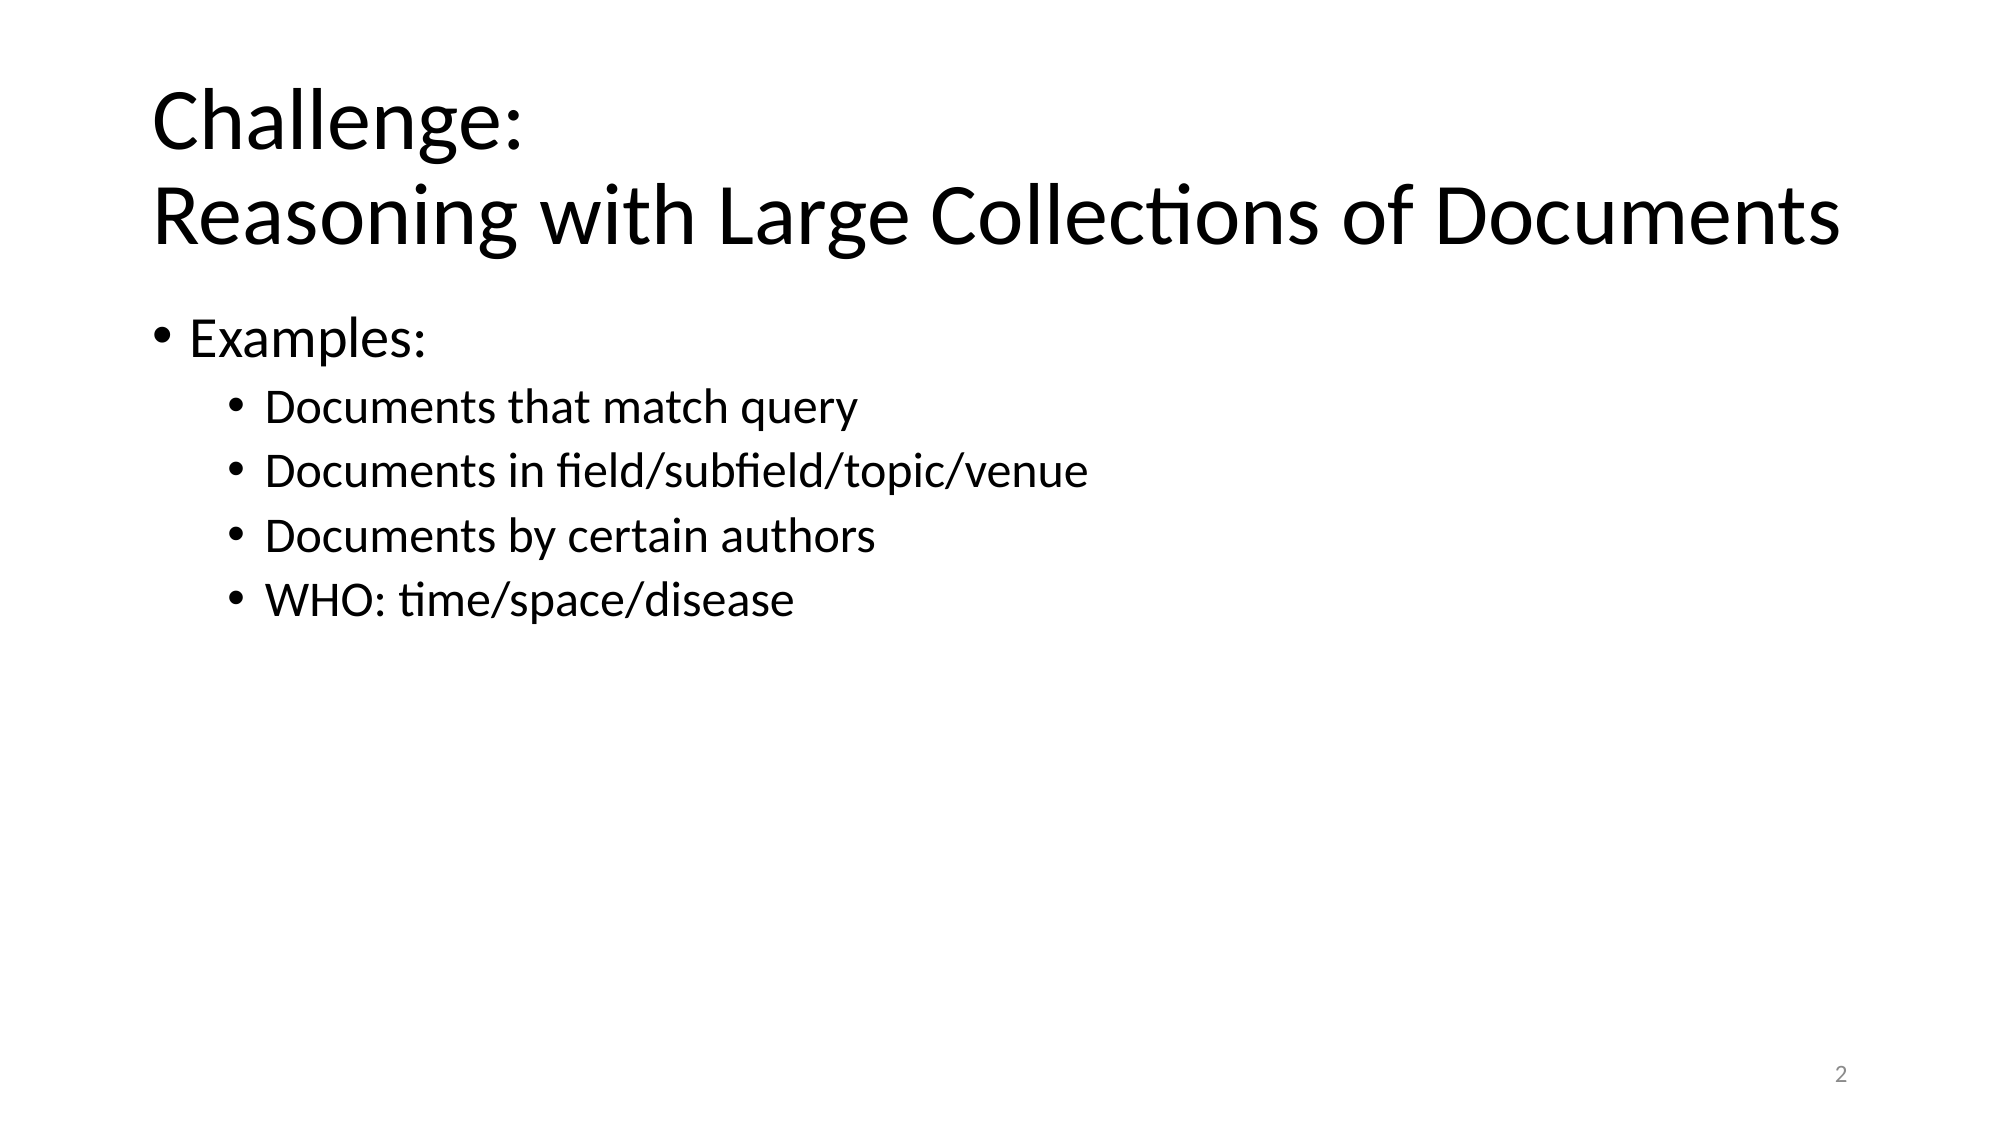

# Challenge: Reasoning with Large Collections of Documents
Examples:
Documents that match query
Documents in field/subfield/topic/venue
Documents by certain authors
WHO: time/space/disease
2